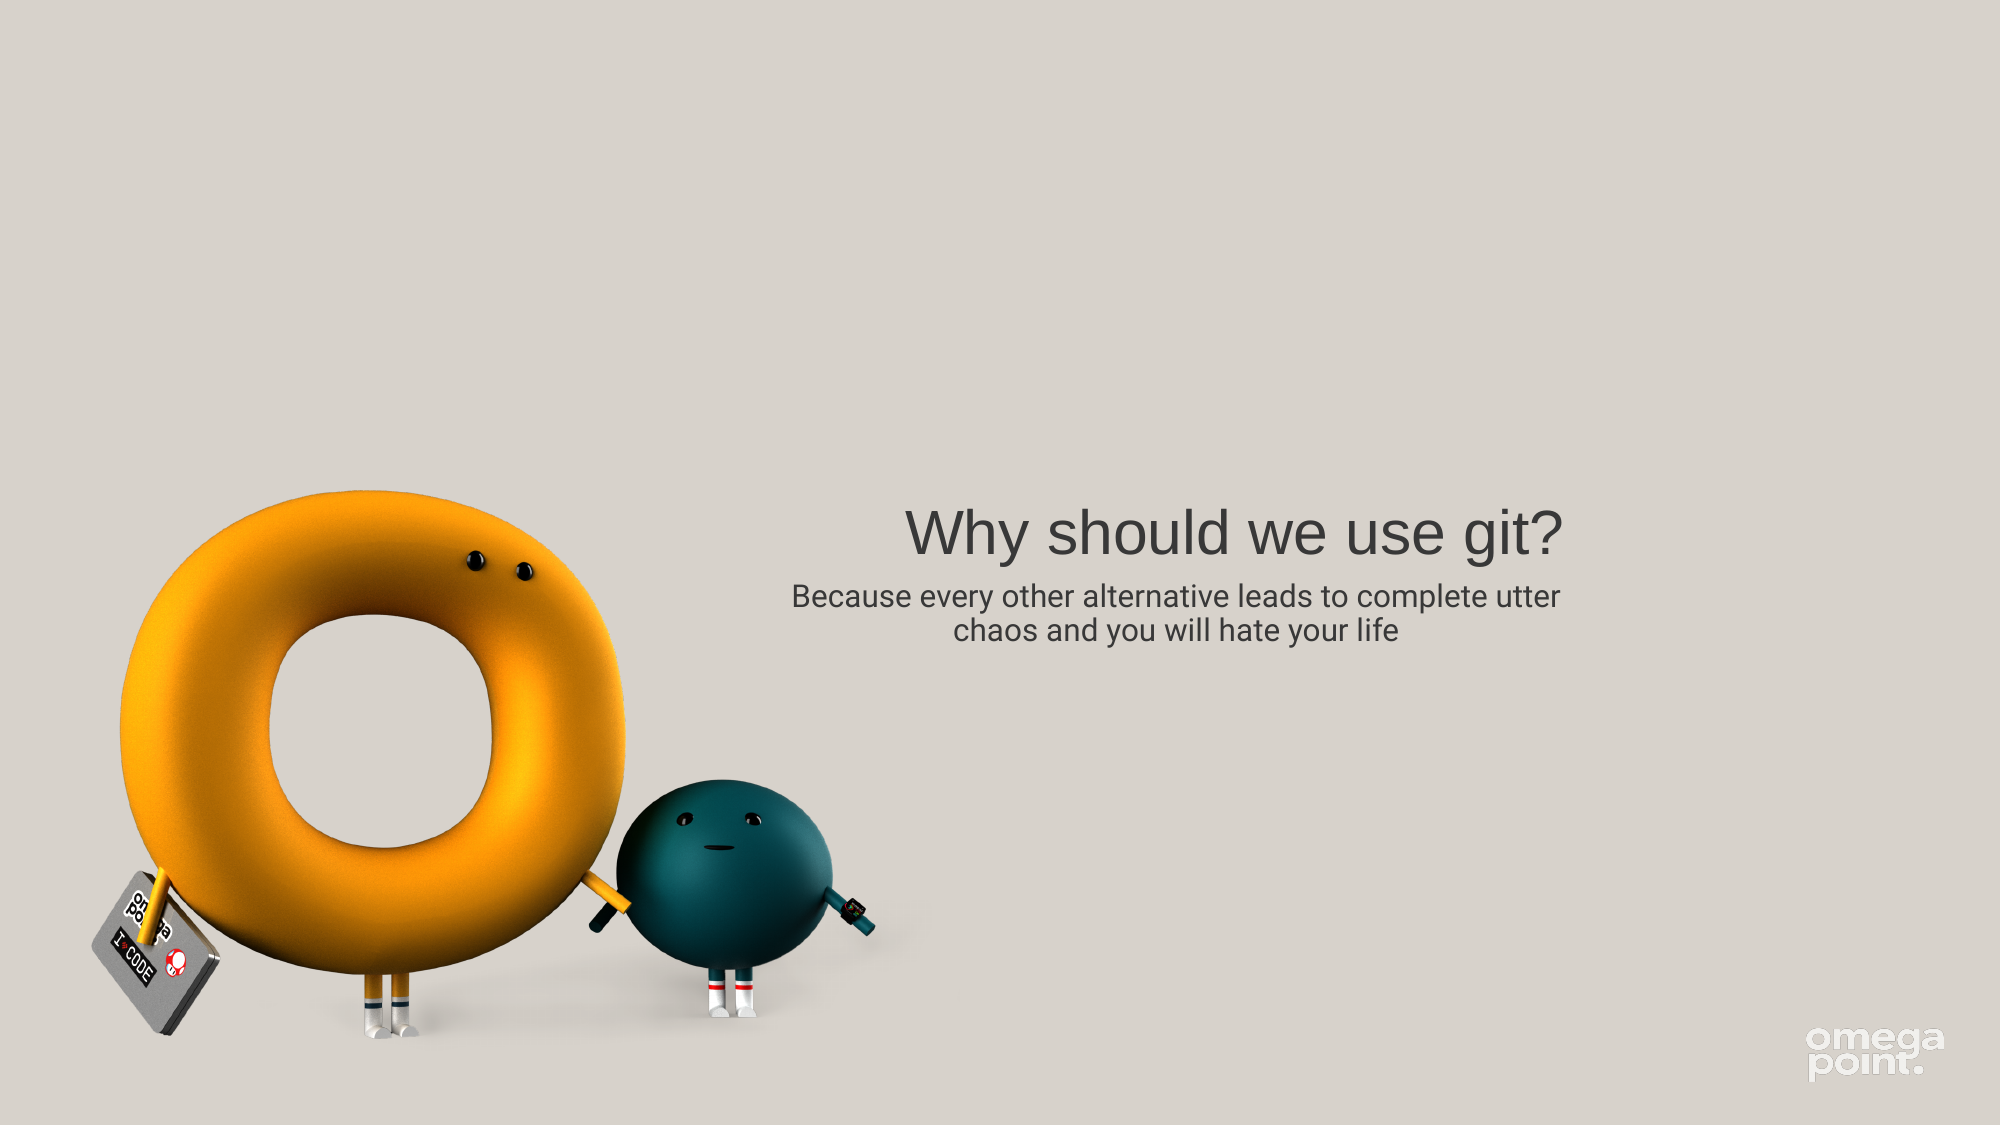

# Why should we use git?
Because every other alternative leads to complete utter chaos and you will hate your life